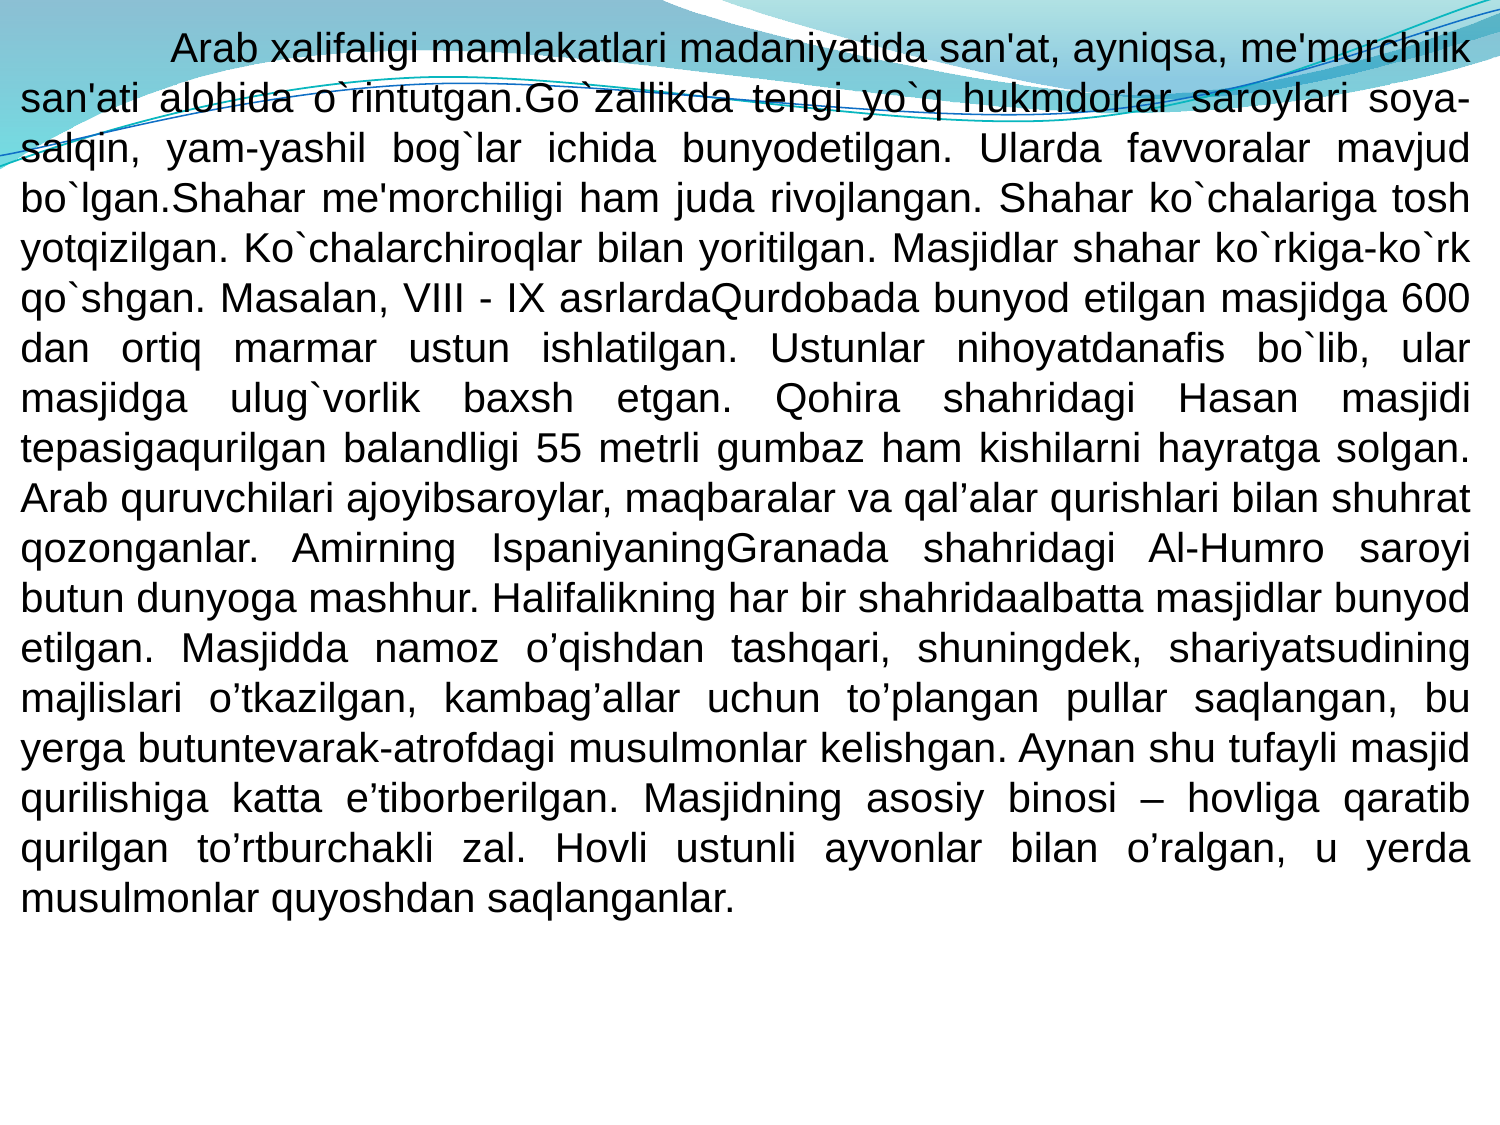

Arab xalifaligi mamlakatlari madaniyatida san'at, ayniqsa, me'morchilik san'ati alohida o`rintutgan.Go`zallikda tengi yo`q hukmdorlar saroylari soya-salqin, yam-yashil bog`lar ichida bunyodetilgan. Ularda favvoralar mavjud bo`lgan.Shahar me'morchiligi ham juda rivojlangan. Shahar ko`chalariga tosh yotqizilgan. Ko`chalarchiroqlar bilan yoritilgan. Masjidlar shahar ko`rkiga-ko`rk qo`shgan. Masalan, VIII - IX asrlardaQurdobada bunyod etilgan masjidga 600 dan ortiq marmar ustun ishlatilgan. Ustunlar nihoyatdanafis bo`lib, ular masjidga ulug`vorlik baxsh etgan. Qohira shahridagi Hasan masjidi tepasigaqurilgan balandligi 55 metrli gumbaz ham kishilarni hayratga solgan. Arab quruvchilari ajoyibsaroylar, maqbaralar va qal’alar qurishlari bilan shuhrat qozonganlar. Amirning IspaniyaningGranada shahridagi Al-Humro saroyi butun dunyoga mashhur. Halifalikning har bir shahridaalbatta masjidlar bunyod etilgan. Masjidda namoz o’qishdan tashqari, shuningdek, shariyatsudining majlislari o’tkazilgan, kambag’allar uchun to’plangan pullar saqlangan, bu yerga butuntevarak-atrofdagi musulmonlar kelishgan. Aynan shu tufayli masjid qurilishiga katta e’tiborberilgan. Masjidning asosiy binosi – hovliga qaratib qurilgan to’rtburchakli zal. Hovli ustunli ayvonlar bilan o’ralgan, u yerda musulmonlar quyoshdan saqlanganlar.